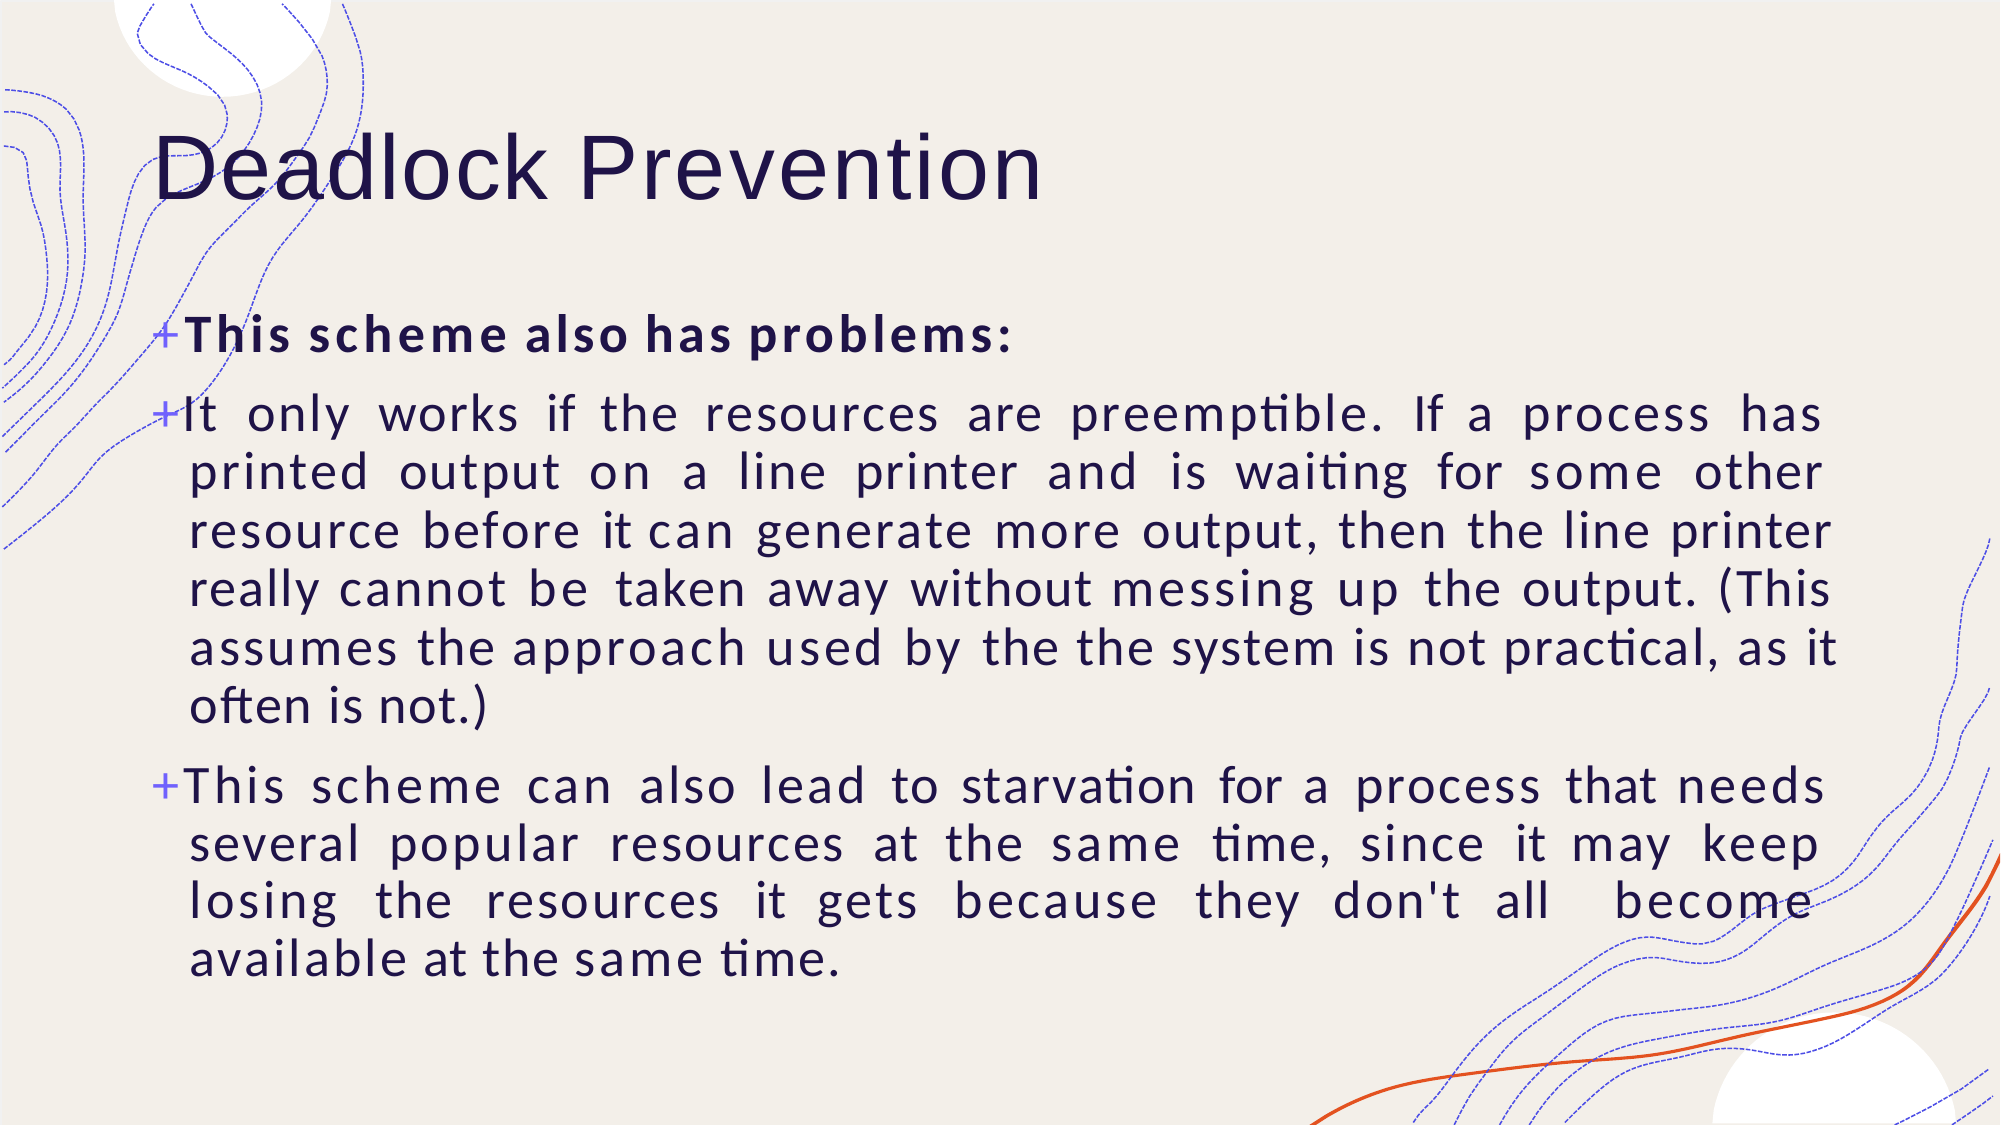

# Deadlock Prevention
+This scheme also has problems:
+It only works if the resources are preemptible. If a process has  printed output on a line printer and is waiting for some other  resource before it can generate more output, then the line printer  really cannot be taken away without messing up the output. (This  assumes the approach used by the the system is not practical, as it  often is not.)
+This scheme can also lead to starvation for a process that needs  several popular resources at the same time, since it may keep  losing the resources it gets because they don't all  become  available at the same time.